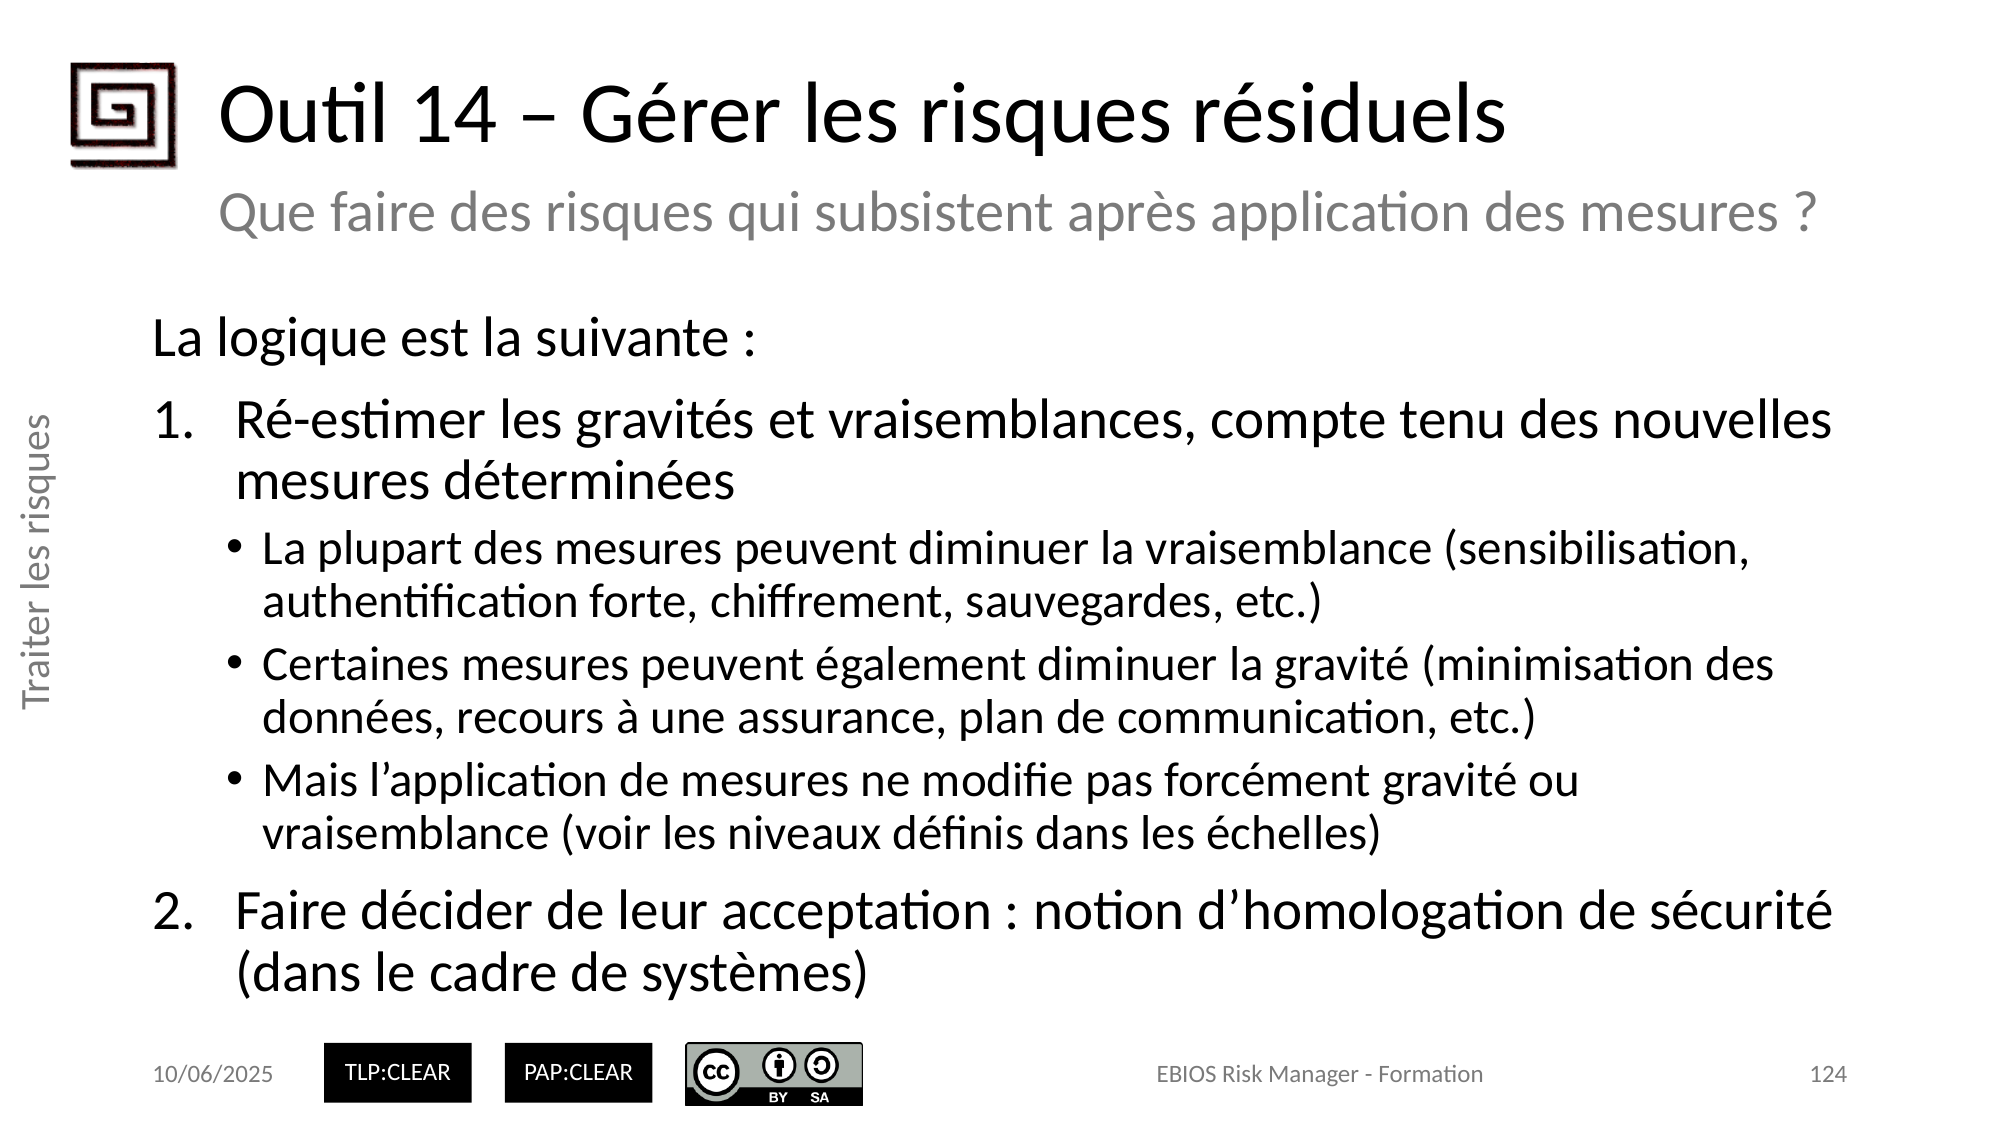

# Outil 14 – Gérer les risques résiduels
Que faire des risques qui subsistent après application des mesures ?
La logique est la suivante :
Ré-estimer les gravités et vraisemblances, compte tenu des nouvelles mesures déterminées
La plupart des mesures peuvent diminuer la vraisemblance (sensibilisation, authentification forte, chiffrement, sauvegardes, etc.)
Certaines mesures peuvent également diminuer la gravité (minimisation des données, recours à une assurance, plan de communication, etc.)
Mais l’application de mesures ne modifie pas forcément gravité ou vraisemblance (voir les niveaux définis dans les échelles)
Faire décider de leur acceptation : notion d’homologation de sécurité (dans le cadre de systèmes)
Traiter les risques
10/06/2025
EBIOS Risk Manager - Formation
124